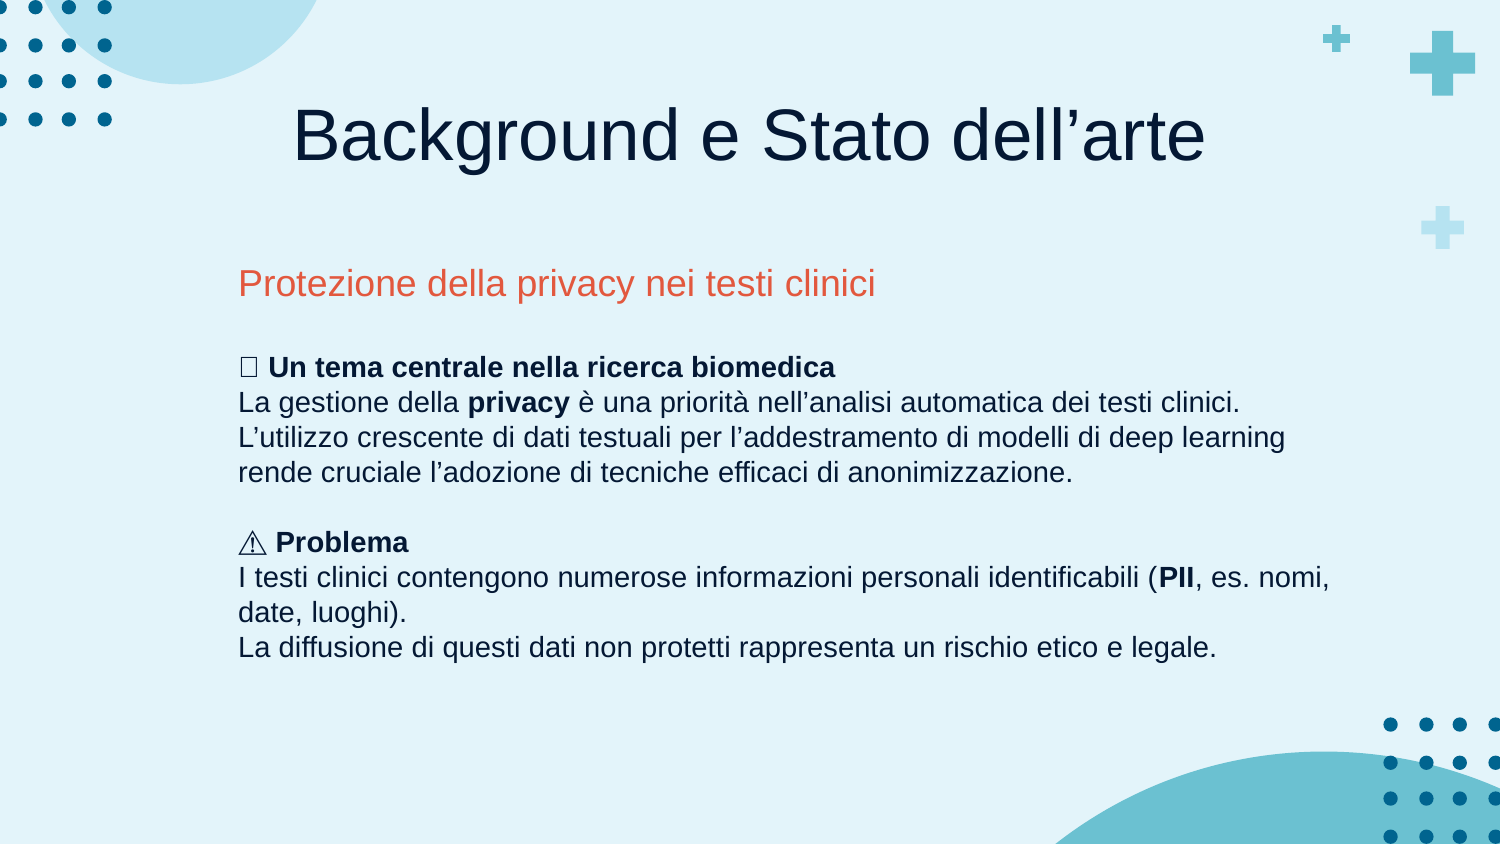

# Background e Stato dell’arte
Protezione della privacy nei testi clinici

🧾 Un tema centrale nella ricerca biomedica
La gestione della privacy è una priorità nell’analisi automatica dei testi clinici.
L’utilizzo crescente di dati testuali per l’addestramento di modelli di deep learning rende cruciale l’adozione di tecniche efficaci di anonimizzazione.

⚠️ Problema
I testi clinici contengono numerose informazioni personali identificabili (PII, es. nomi, date, luoghi).
La diffusione di questi dati non protetti rappresenta un rischio etico e legale.